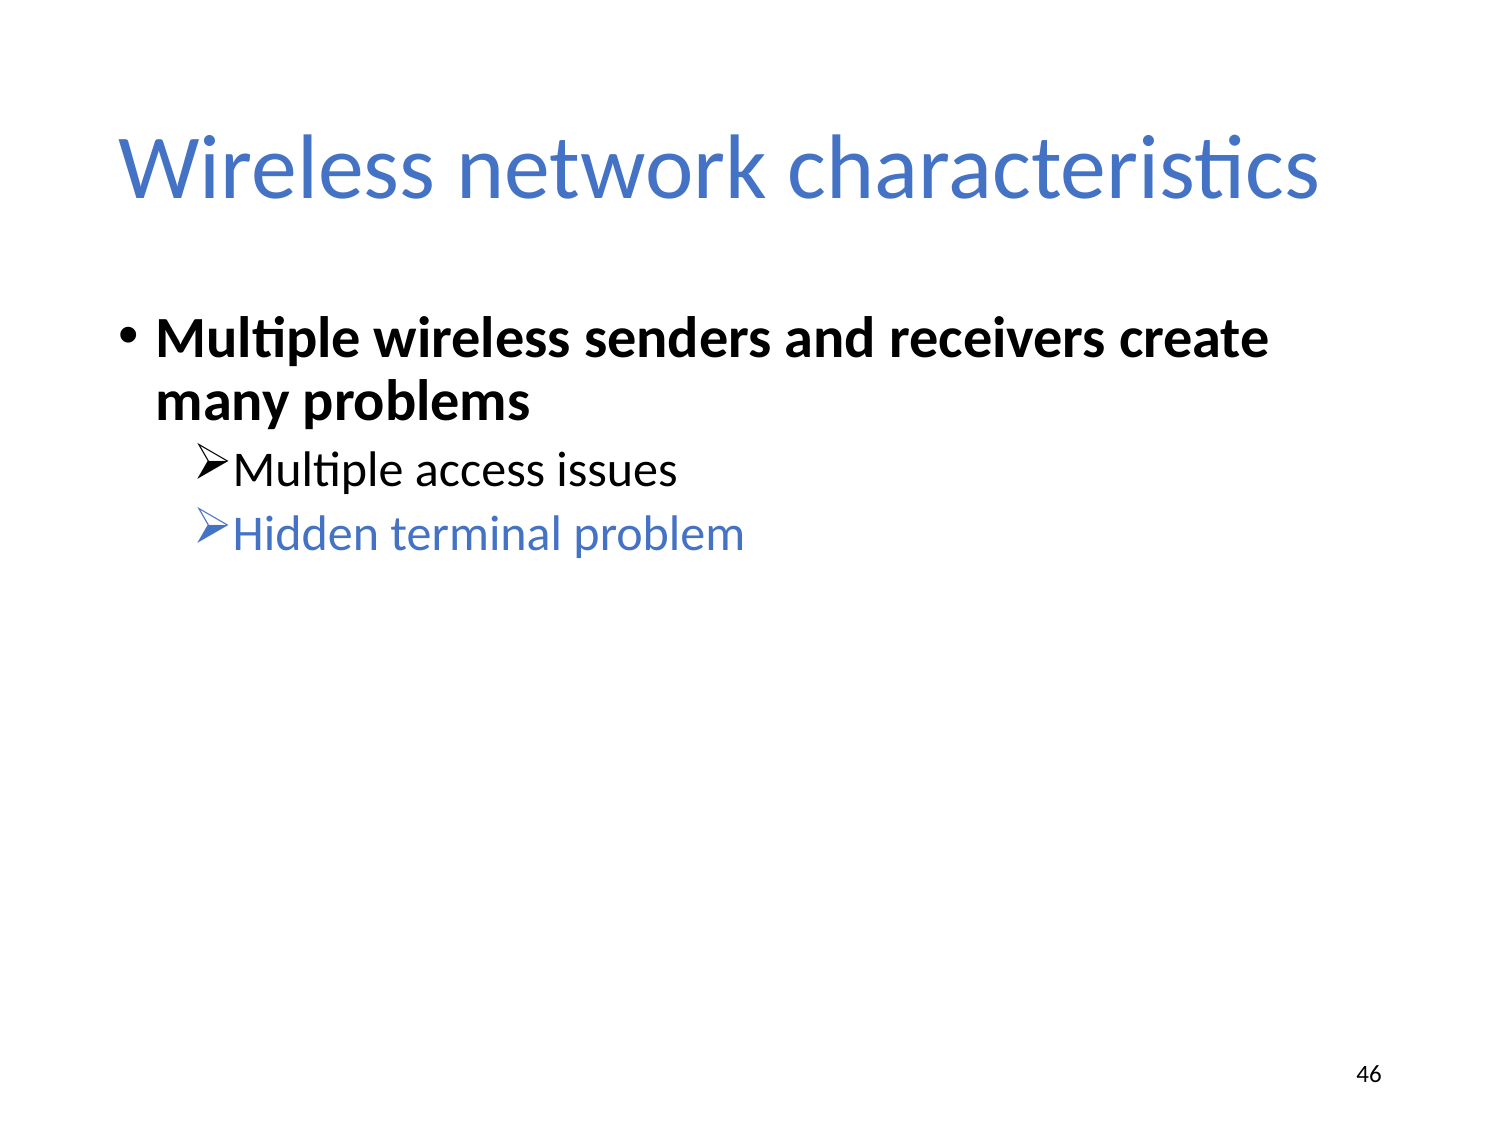

# Wireless network characteristics
Multiple wireless senders and receivers create many problems
Multiple access issues
Hidden terminal problem

46